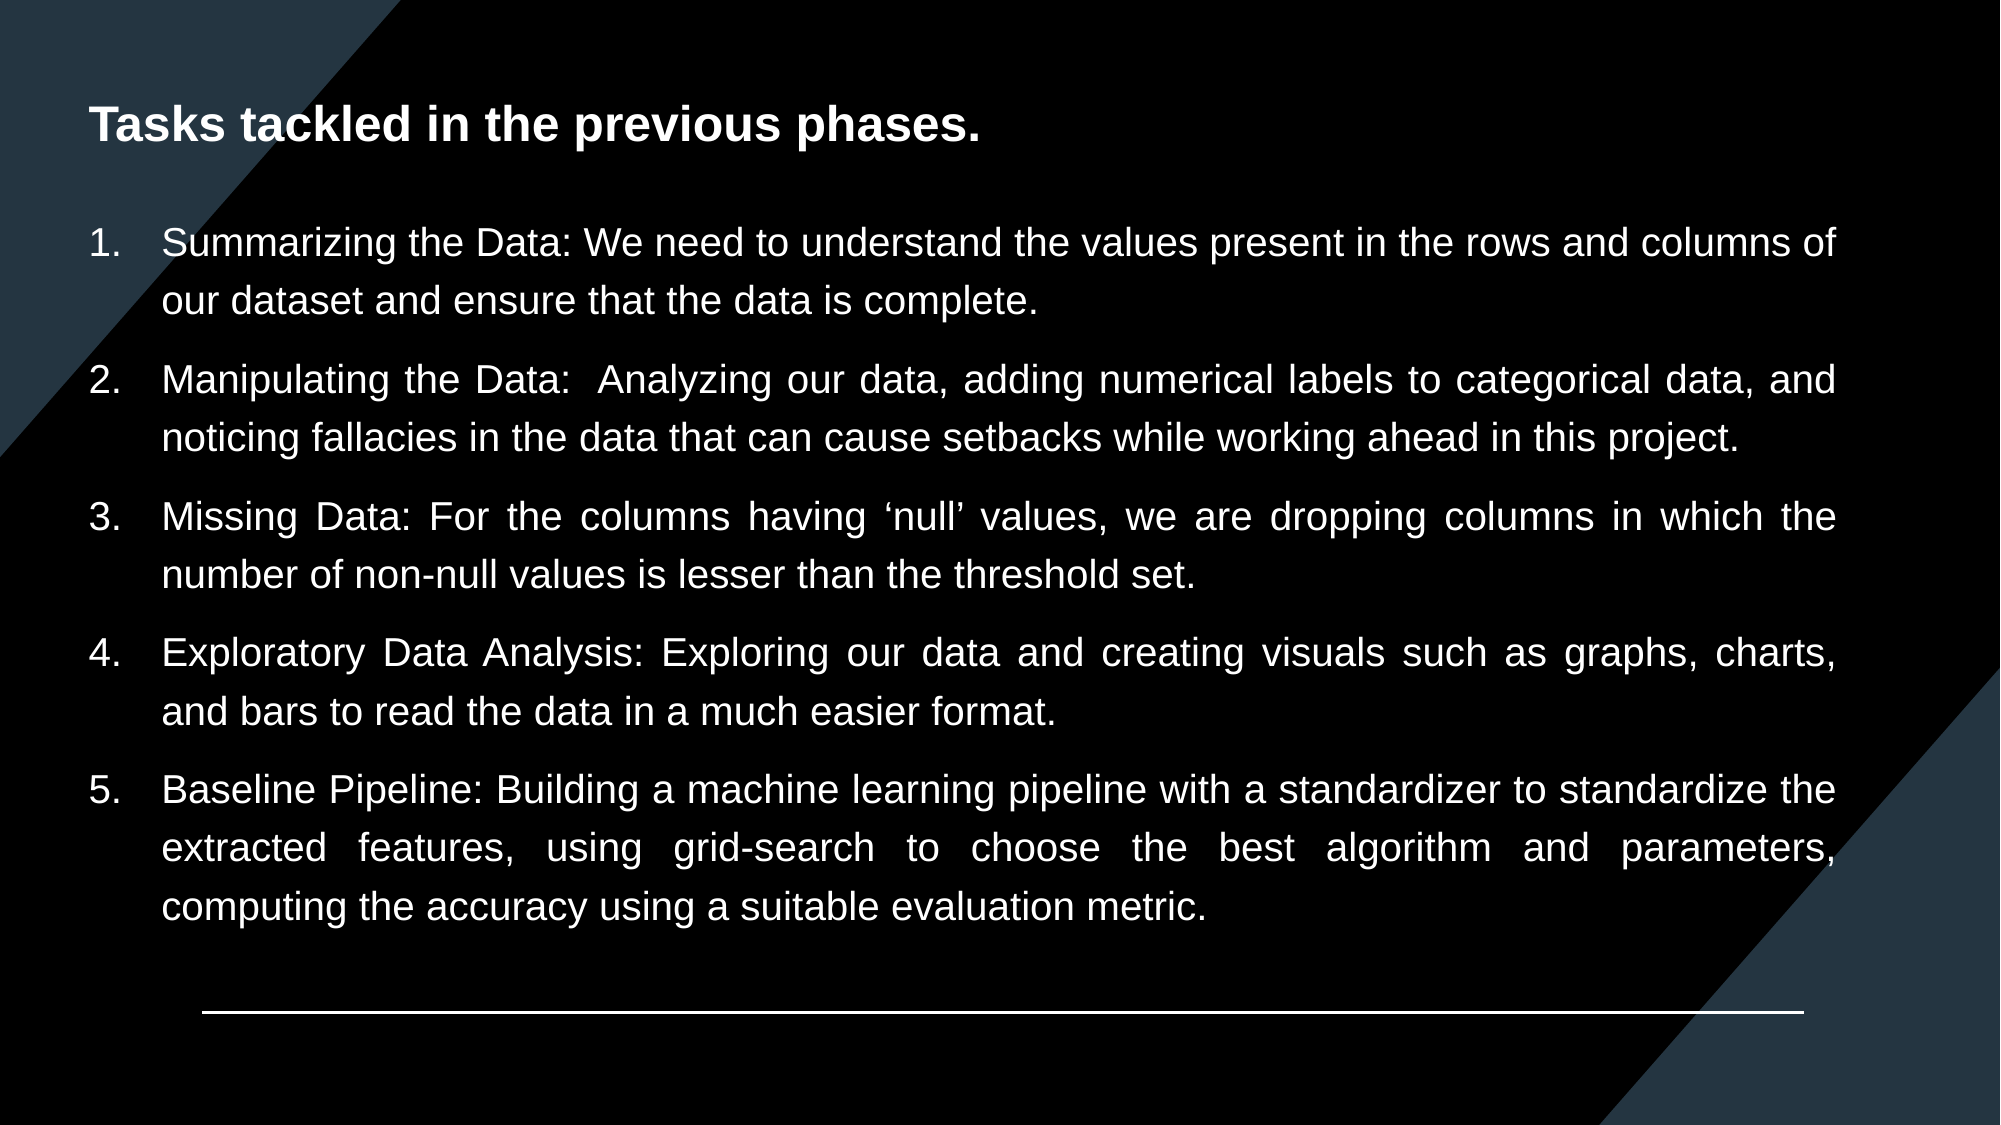

# Tasks tackled in the previous phases.
Summarizing the Data: We need to understand the values present in the rows and columns of our dataset and ensure that the data is complete.
Manipulating the Data:  Analyzing our data, adding numerical labels to categorical data, and noticing fallacies in the data that can cause setbacks while working ahead in this project.
Missing Data: For the columns having ‘null’ values, we are dropping columns in which the number of non-null values is lesser than the threshold set.
Exploratory Data Analysis: Exploring our data and creating visuals such as graphs, charts, and bars to read the data in a much easier format.
Baseline Pipeline: Building a machine learning pipeline with a standardizer to standardize the extracted features, using grid-search to choose the best algorithm and parameters, computing the accuracy using a suitable evaluation metric.